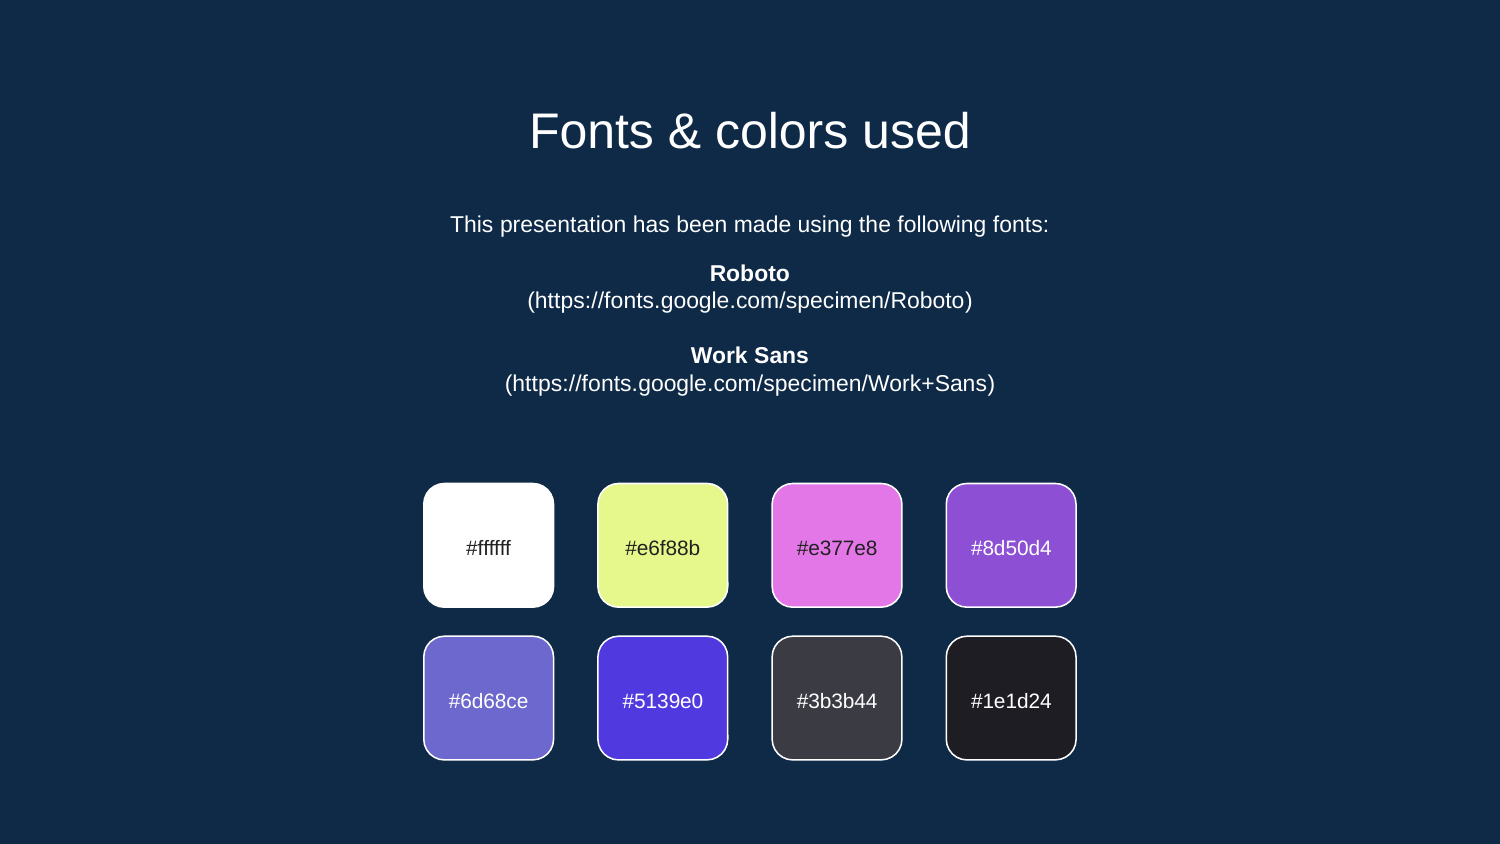

# Fonts & colors used
This presentation has been made using the following fonts:
Roboto
(https://fonts.google.com/specimen/Roboto)

Work Sans
(https://fonts.google.com/specimen/Work+Sans)

#ffffff
#e6f88b
#e377e8
#8d50d4

#6d68ce
#5139e0
#3b3b44
#1e1d24